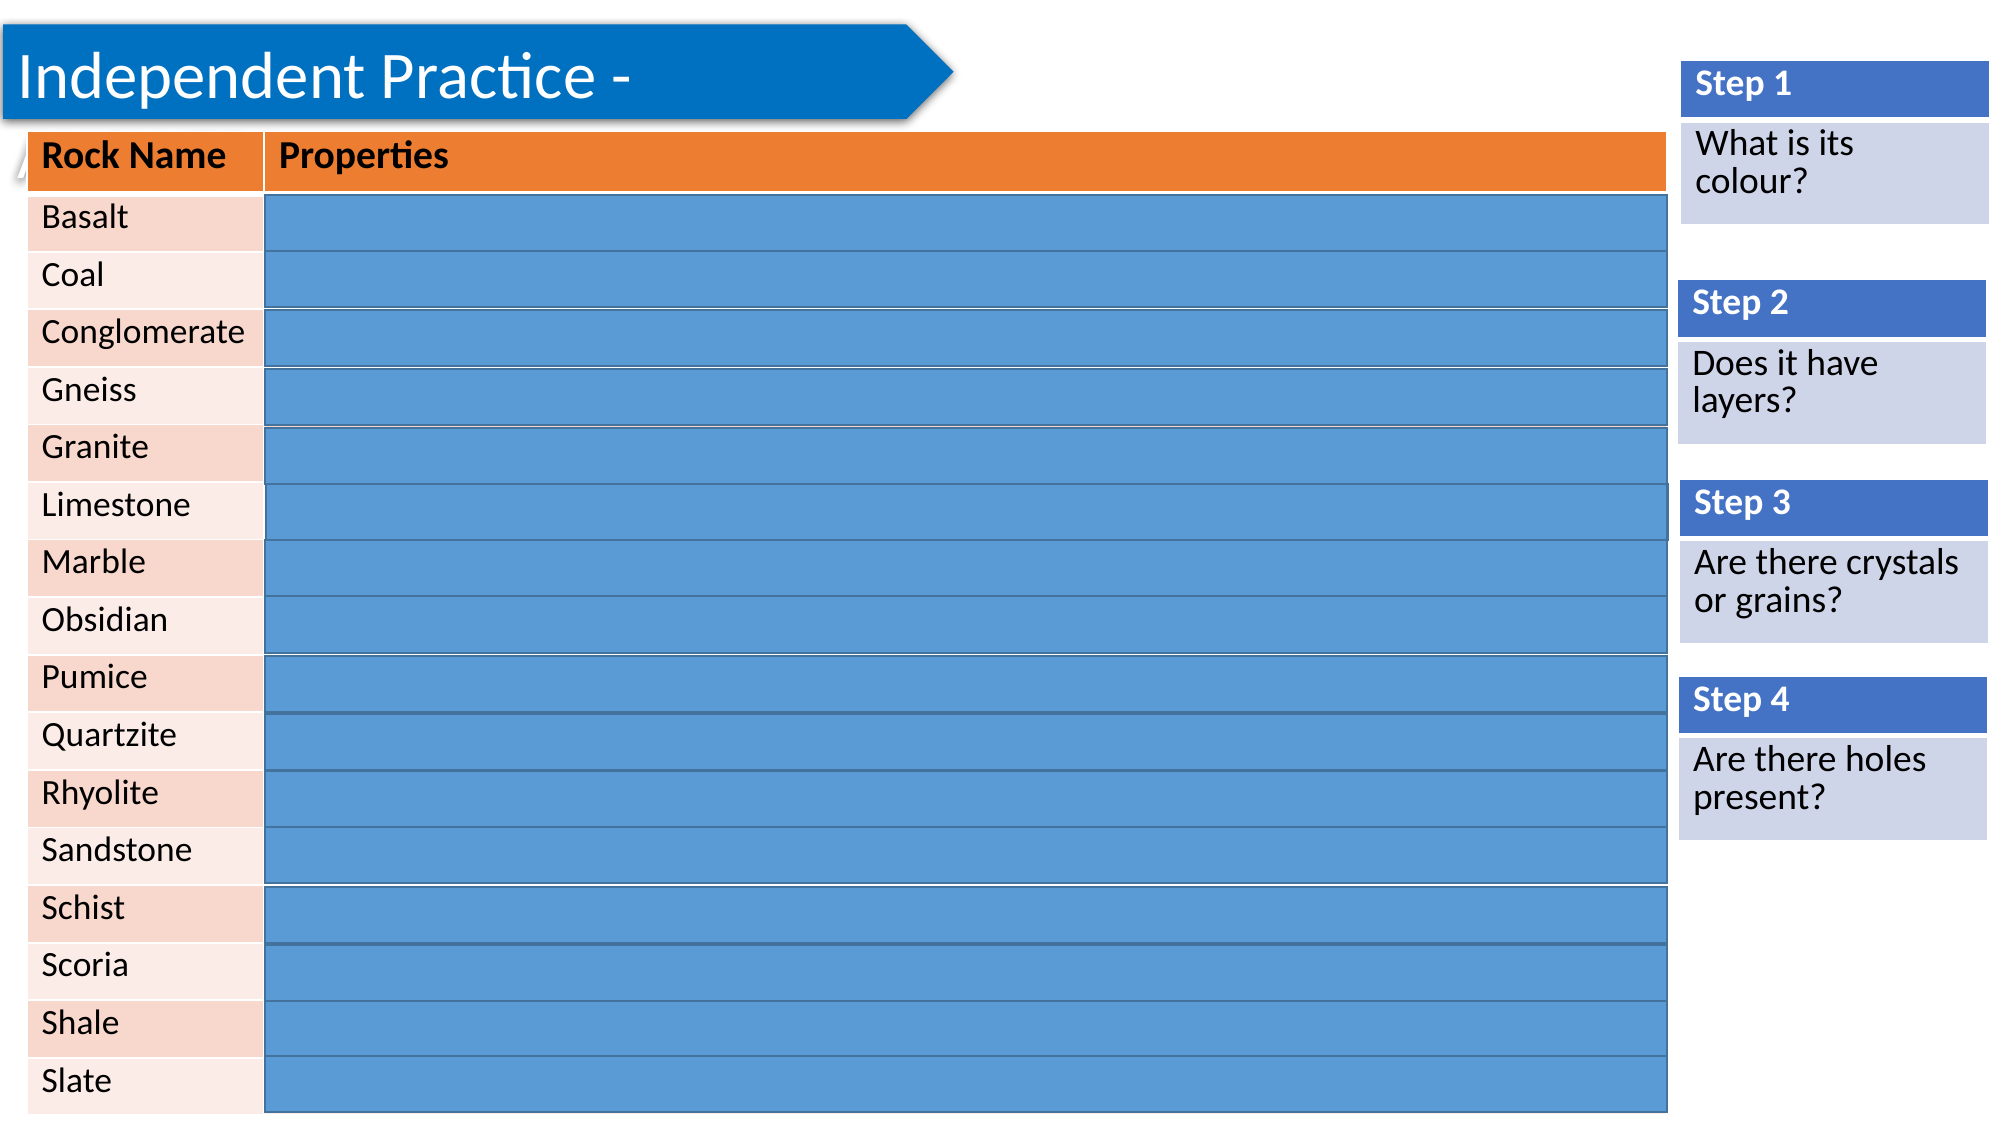

Independent Practice - ANSWERS
| Step 1 |
| --- |
| What is its colour? |
| Rock Name | Properties |
| --- | --- |
| Basalt | Dark green / black, no layers, crystals, no air holes |
| Coal | Black , no layers, crystals, no air holes |
| Conglomerate | Mixed colours (orange, yellow brown), no layers, grains, no air holes |
| Gneiss | Grey / brown, it has layers, crystals, no air holes |
| Granite | Red, no layers, crystals, no air holes |
| Limestone | Cream, no layers, grains, no air holes |
| Marble | Pinky / orange, no layers, crystals, no air holes |
| Obsidian | Shiny black, no layers, crystal, no air holes |
| Pumice | Grey, no layers, crystals, has air holes |
| Quartzite | Light grey, usually layered (not in picture), crystals, no air holes |
| Rhyolite | Pinky / white, no layers, crystals, no air holes |
| Sandstone | Yellow / orange, layers, grains, no air holes |
| Schist | Dark grey and brown, usually layered (not in picture), crystals, no air holes |
| Scoria | Dark grey, no layers, crystals, has air holes |
| Shale | Black, layers, SUPER fine grains, no air holes |
| Slate | Black, layers, SUPER fine grains, no air holes |

| Step 2 |
| --- |
| Does it have layers? |

| Step 3 |
| --- |
| Are there crystals or grains? |

| Step 4 |
| --- |
| Are there holes present? |